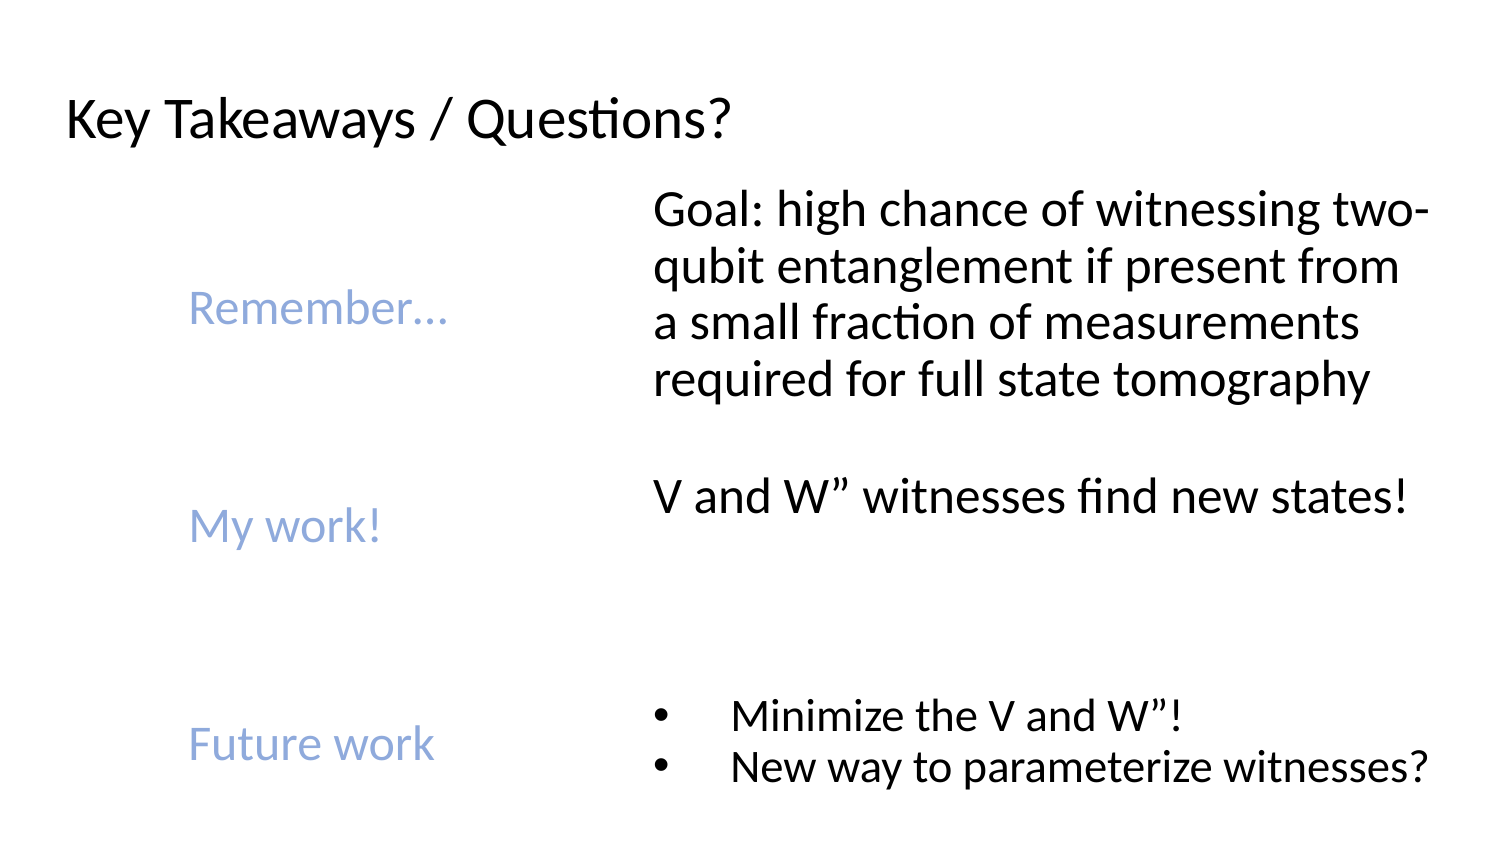

# Key Takeaways / Questions?
Goal: high chance of witnessing two-qubit entanglement if present from a small fraction of measurements required for full state tomography
Remember…
V and W” witnesses find new states!
My work!

Minimize the V and W”!
New way to parameterize witnesses?
Future work